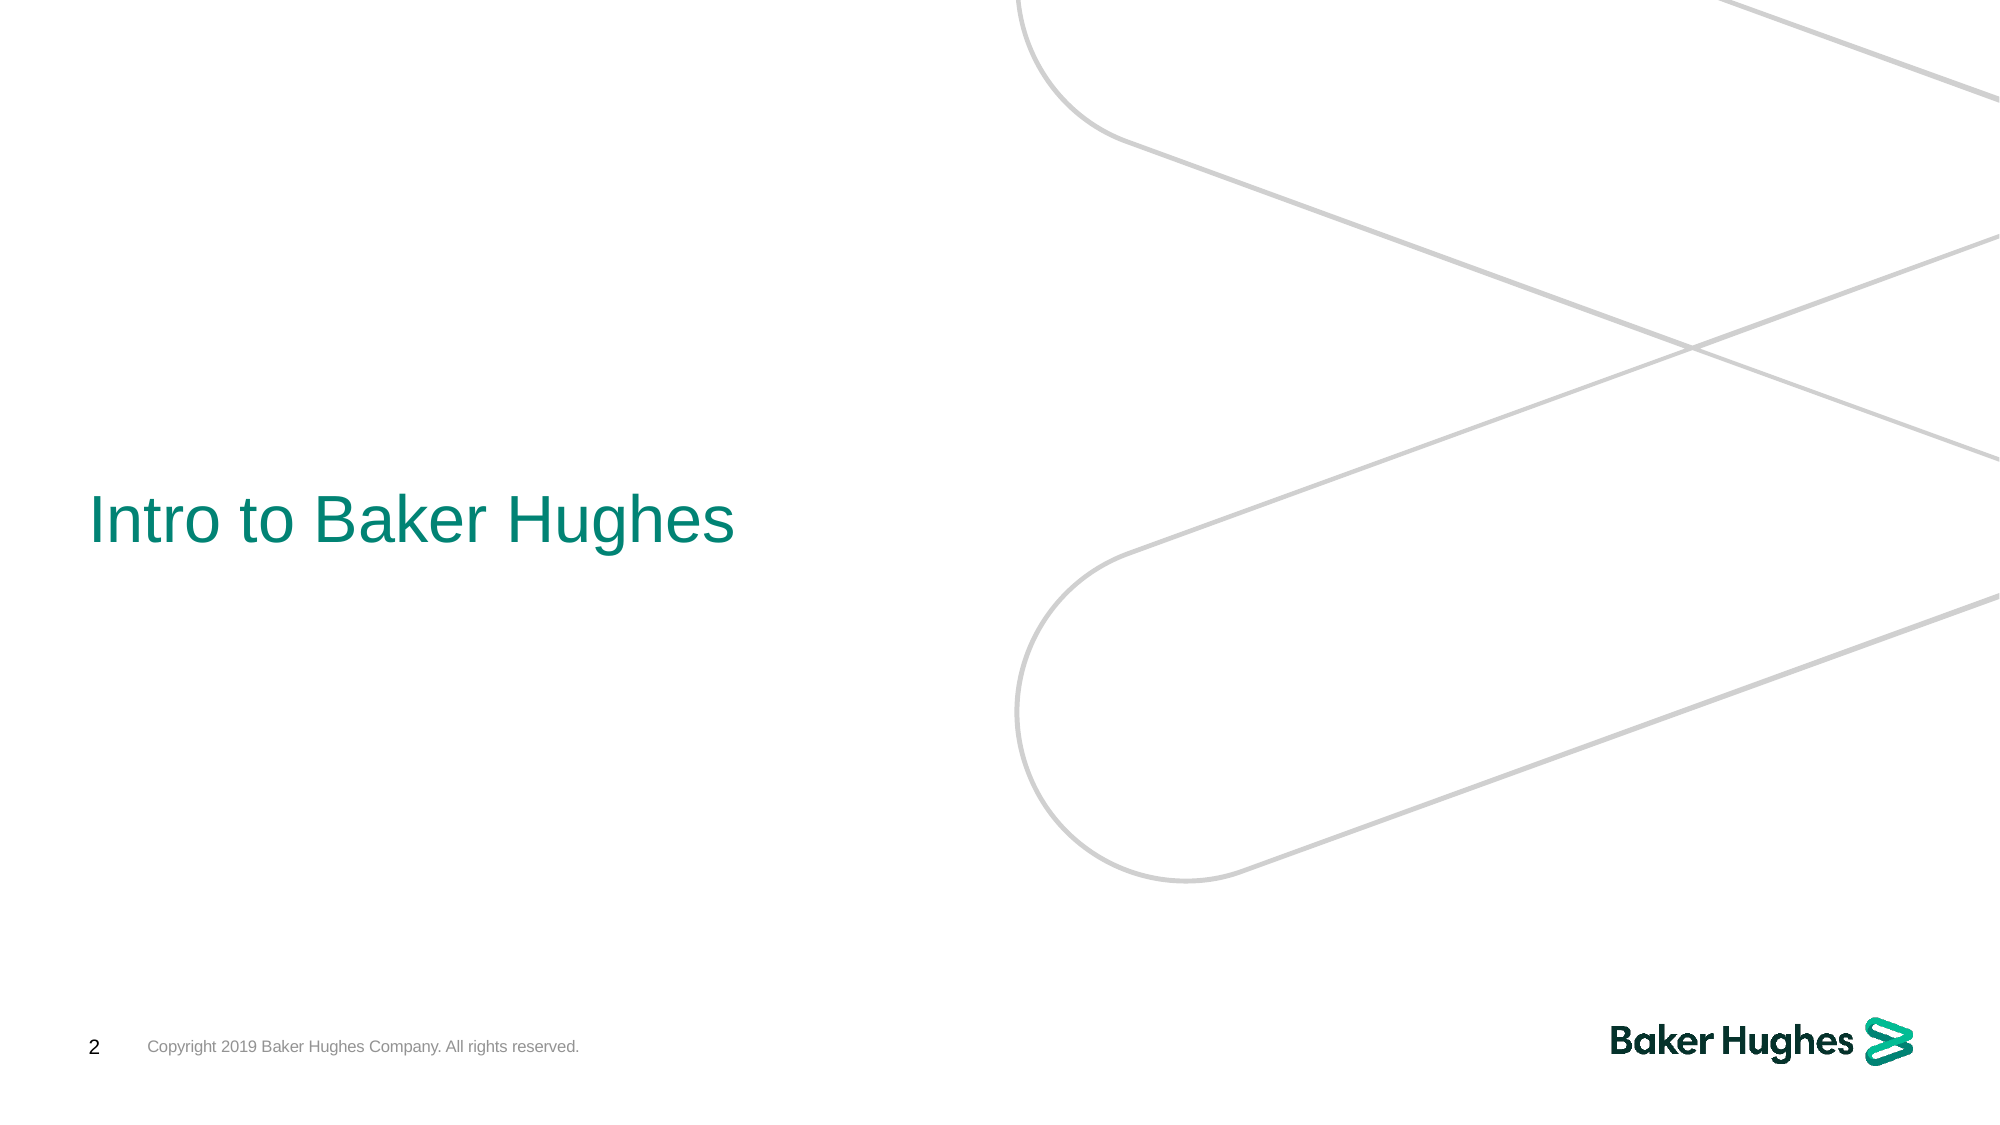

# Intro to Baker Hughes
2
Copyright 2019 Baker Hughes Company. All rights reserved.